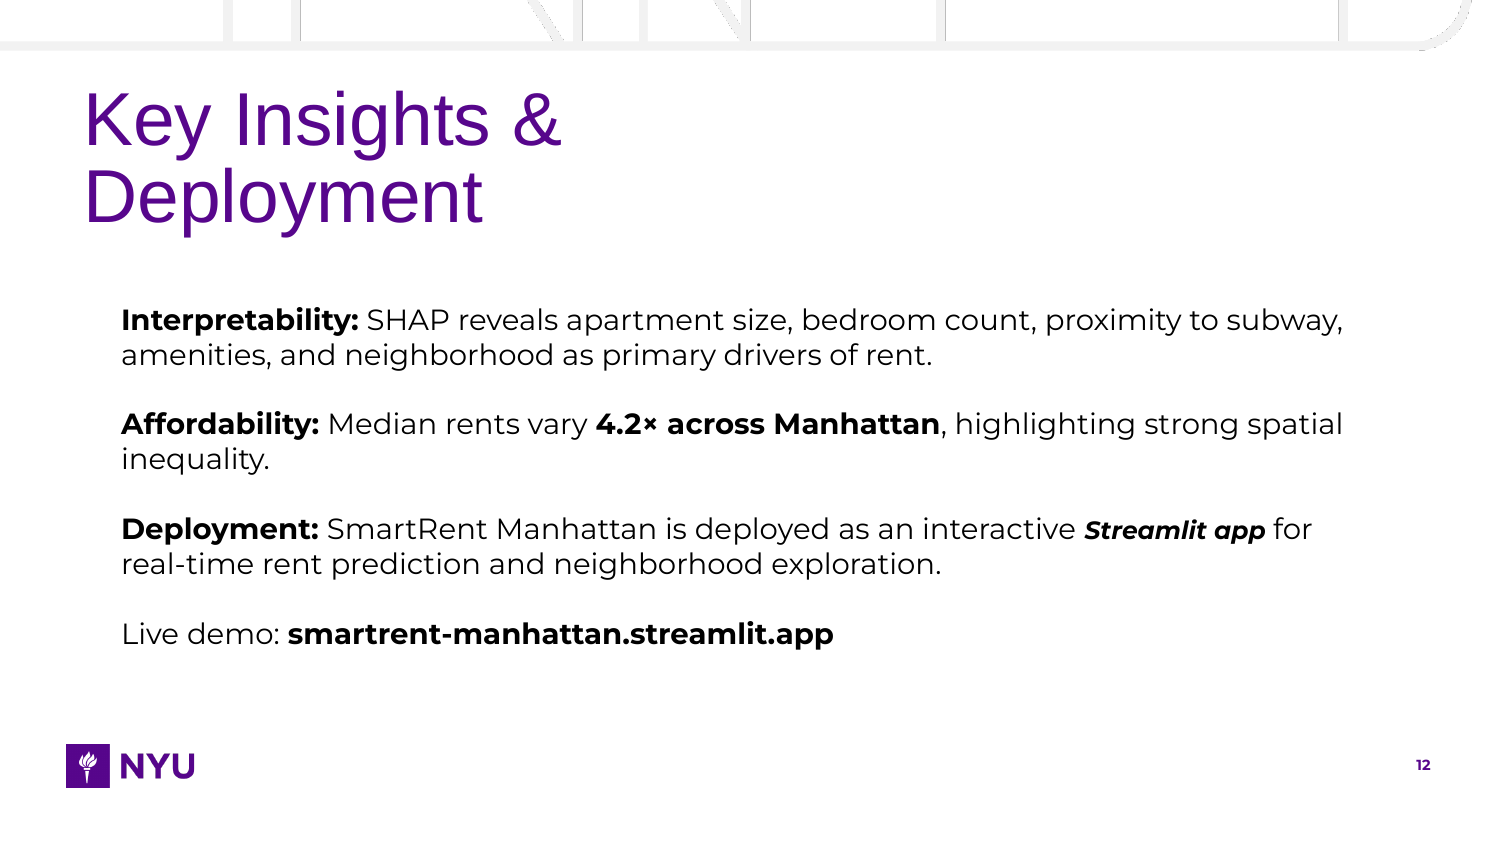

# Key Insights & Deployment
Interpretability: SHAP reveals apartment size, bedroom count, proximity to subway, amenities, and neighborhood as primary drivers of rent.
Affordability: Median rents vary 4.2× across Manhattan, highlighting strong spatial inequality.
Deployment: SmartRent Manhattan is deployed as an interactive Streamlit app for real-time rent prediction and neighborhood exploration.

Live demo: smartrent-manhattan.streamlit.app